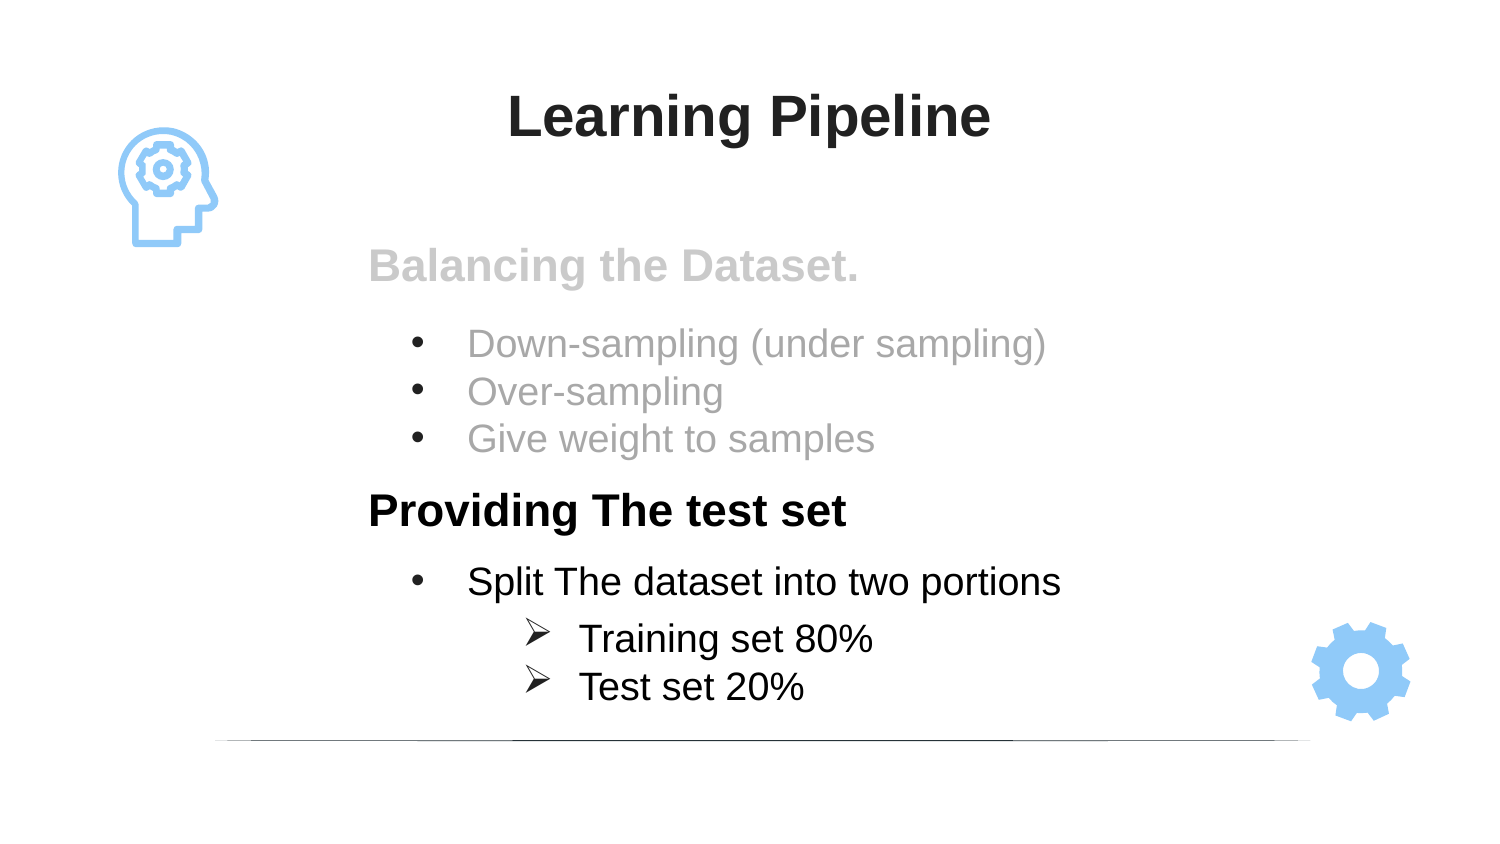

Learning Pipeline

# Balancing the Dataset.
Down-sampling (under sampling)
Over-sampling
Give weight to samples
Providing The test set
Split The dataset into two portions
Training set 80%
Test set 20%